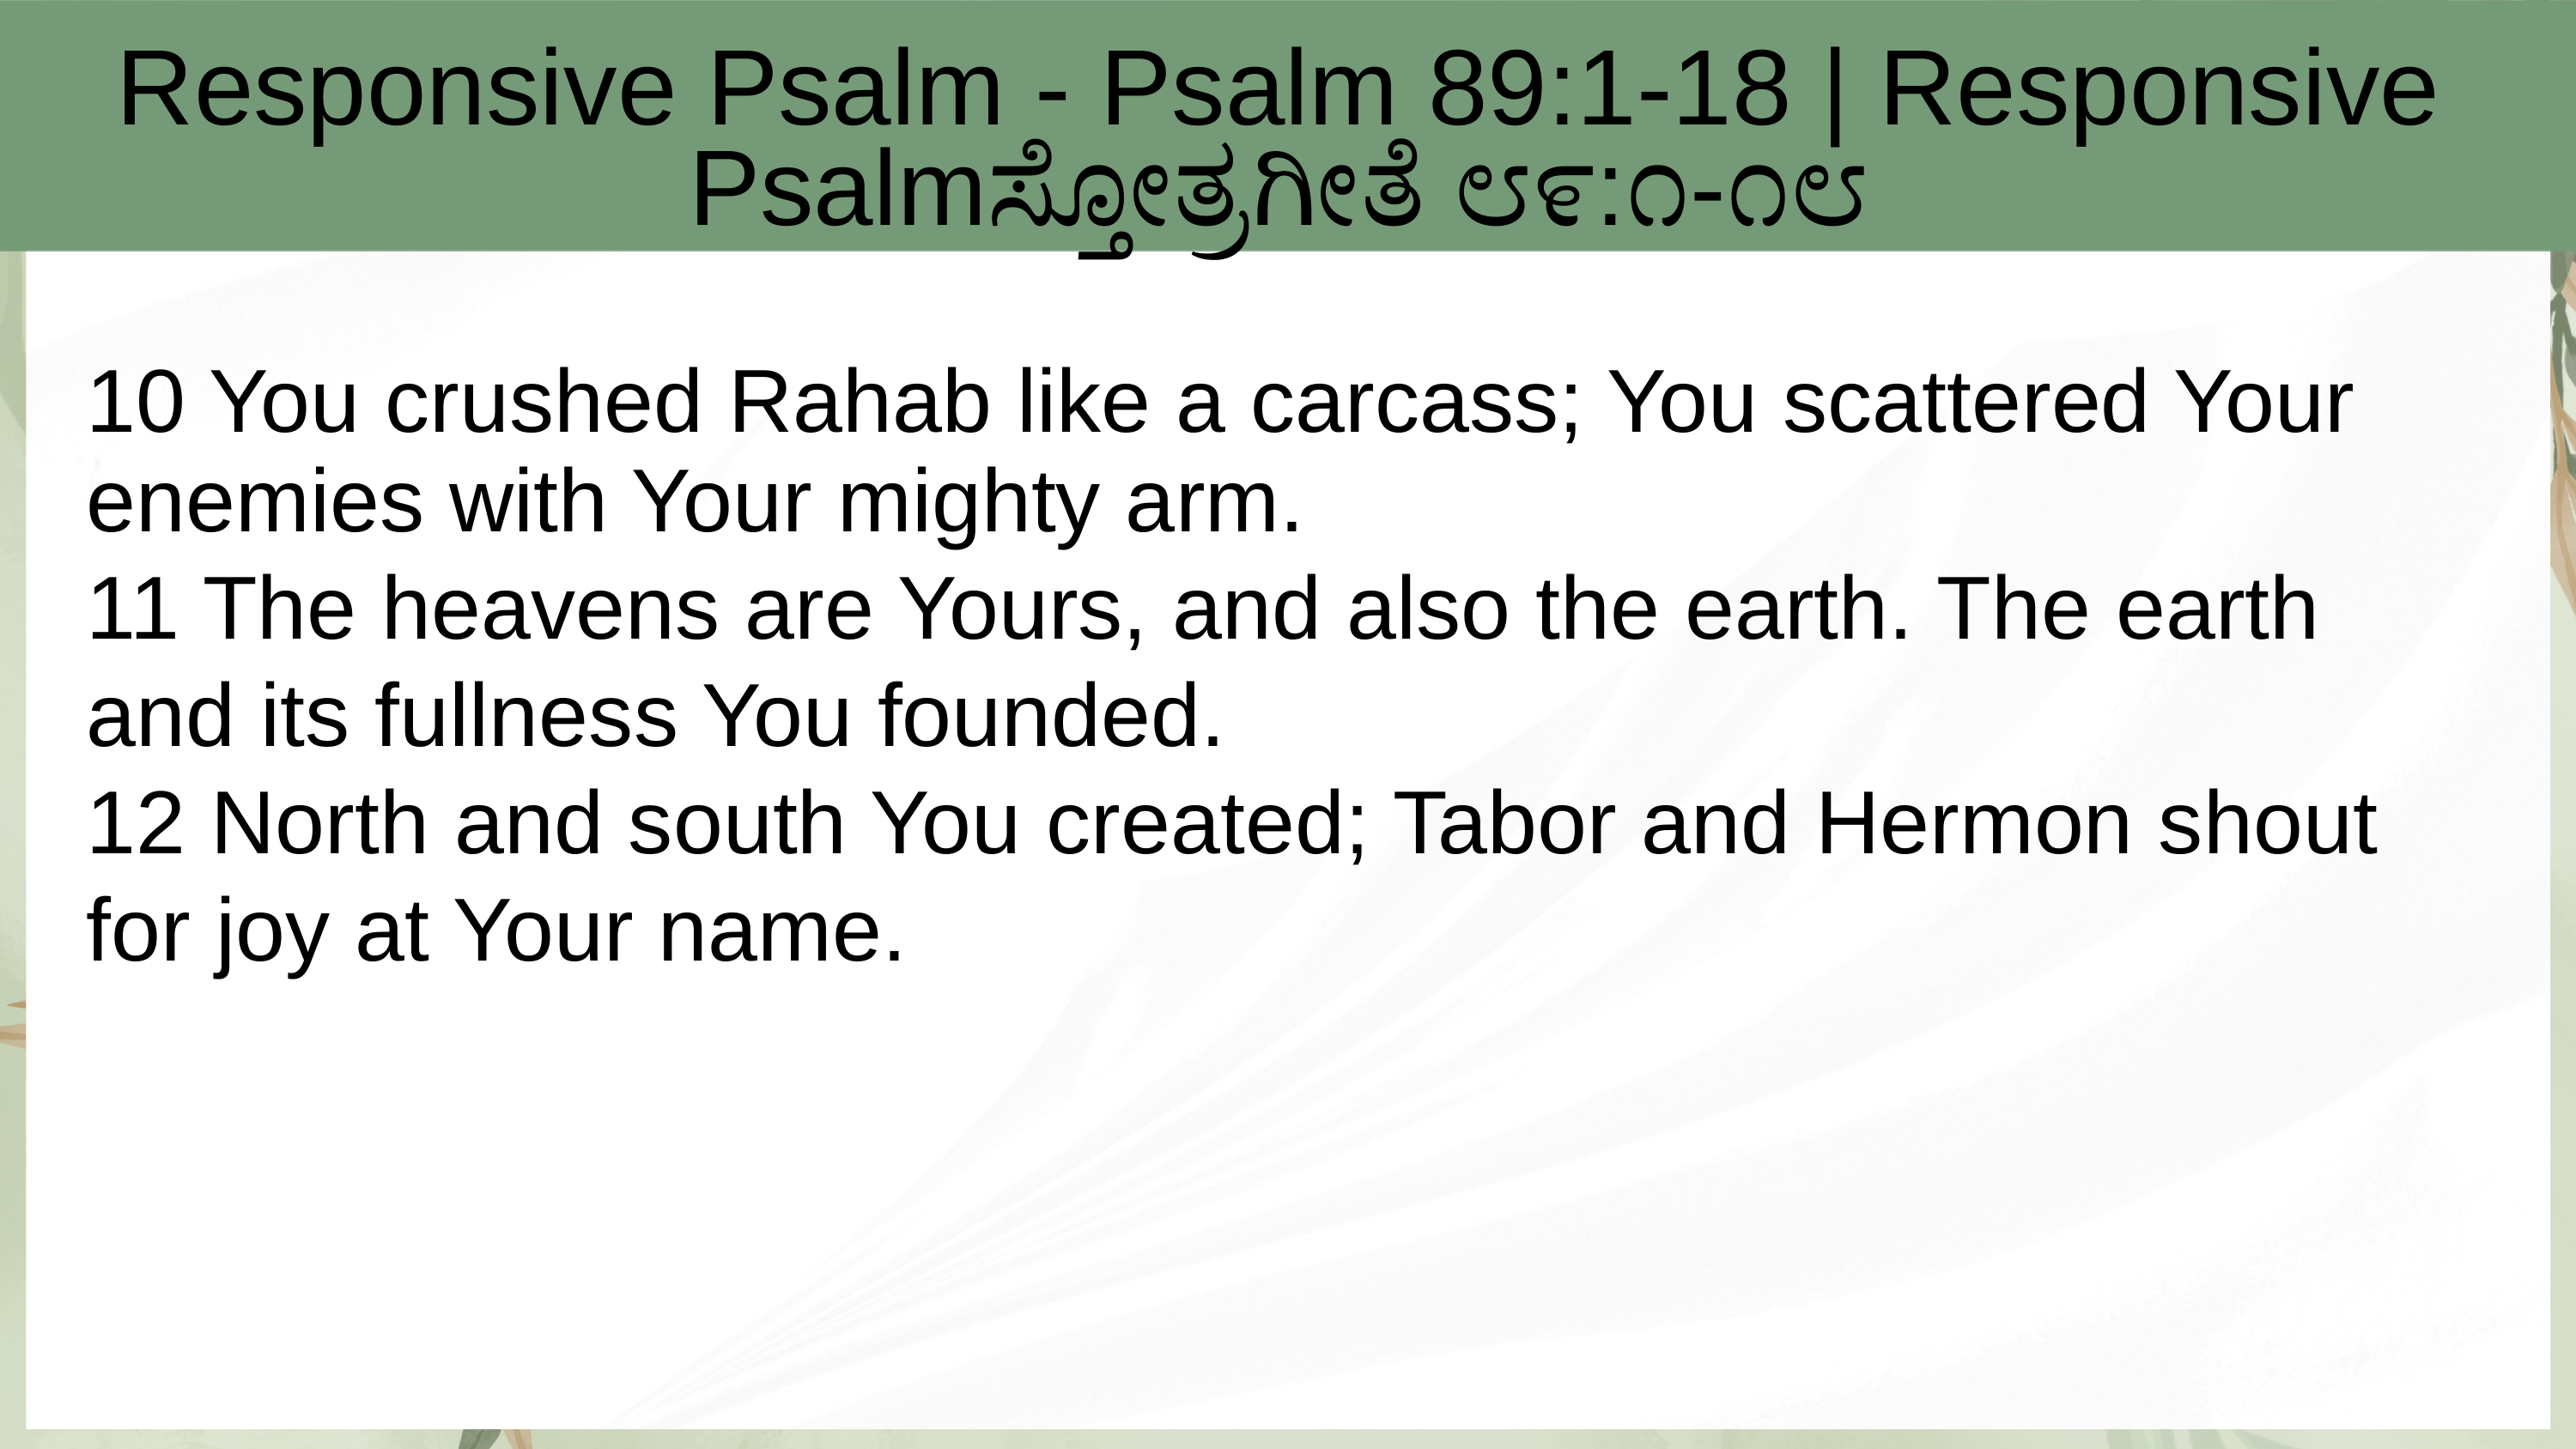

Responsive Psalm - Psalm 89:1-18 | Responsive Psalmಸ್ತೋತ್ರಗೀತೆ ೮೯:೧-೧೮
10 You crushed Rahab like a carcass; You scattered Your enemies with Your mighty arm.
11 The heavens are Yours, and also the earth. The earth and its fullness You founded.
12 North and south You created; Tabor and Hermon shout for joy at Your name.